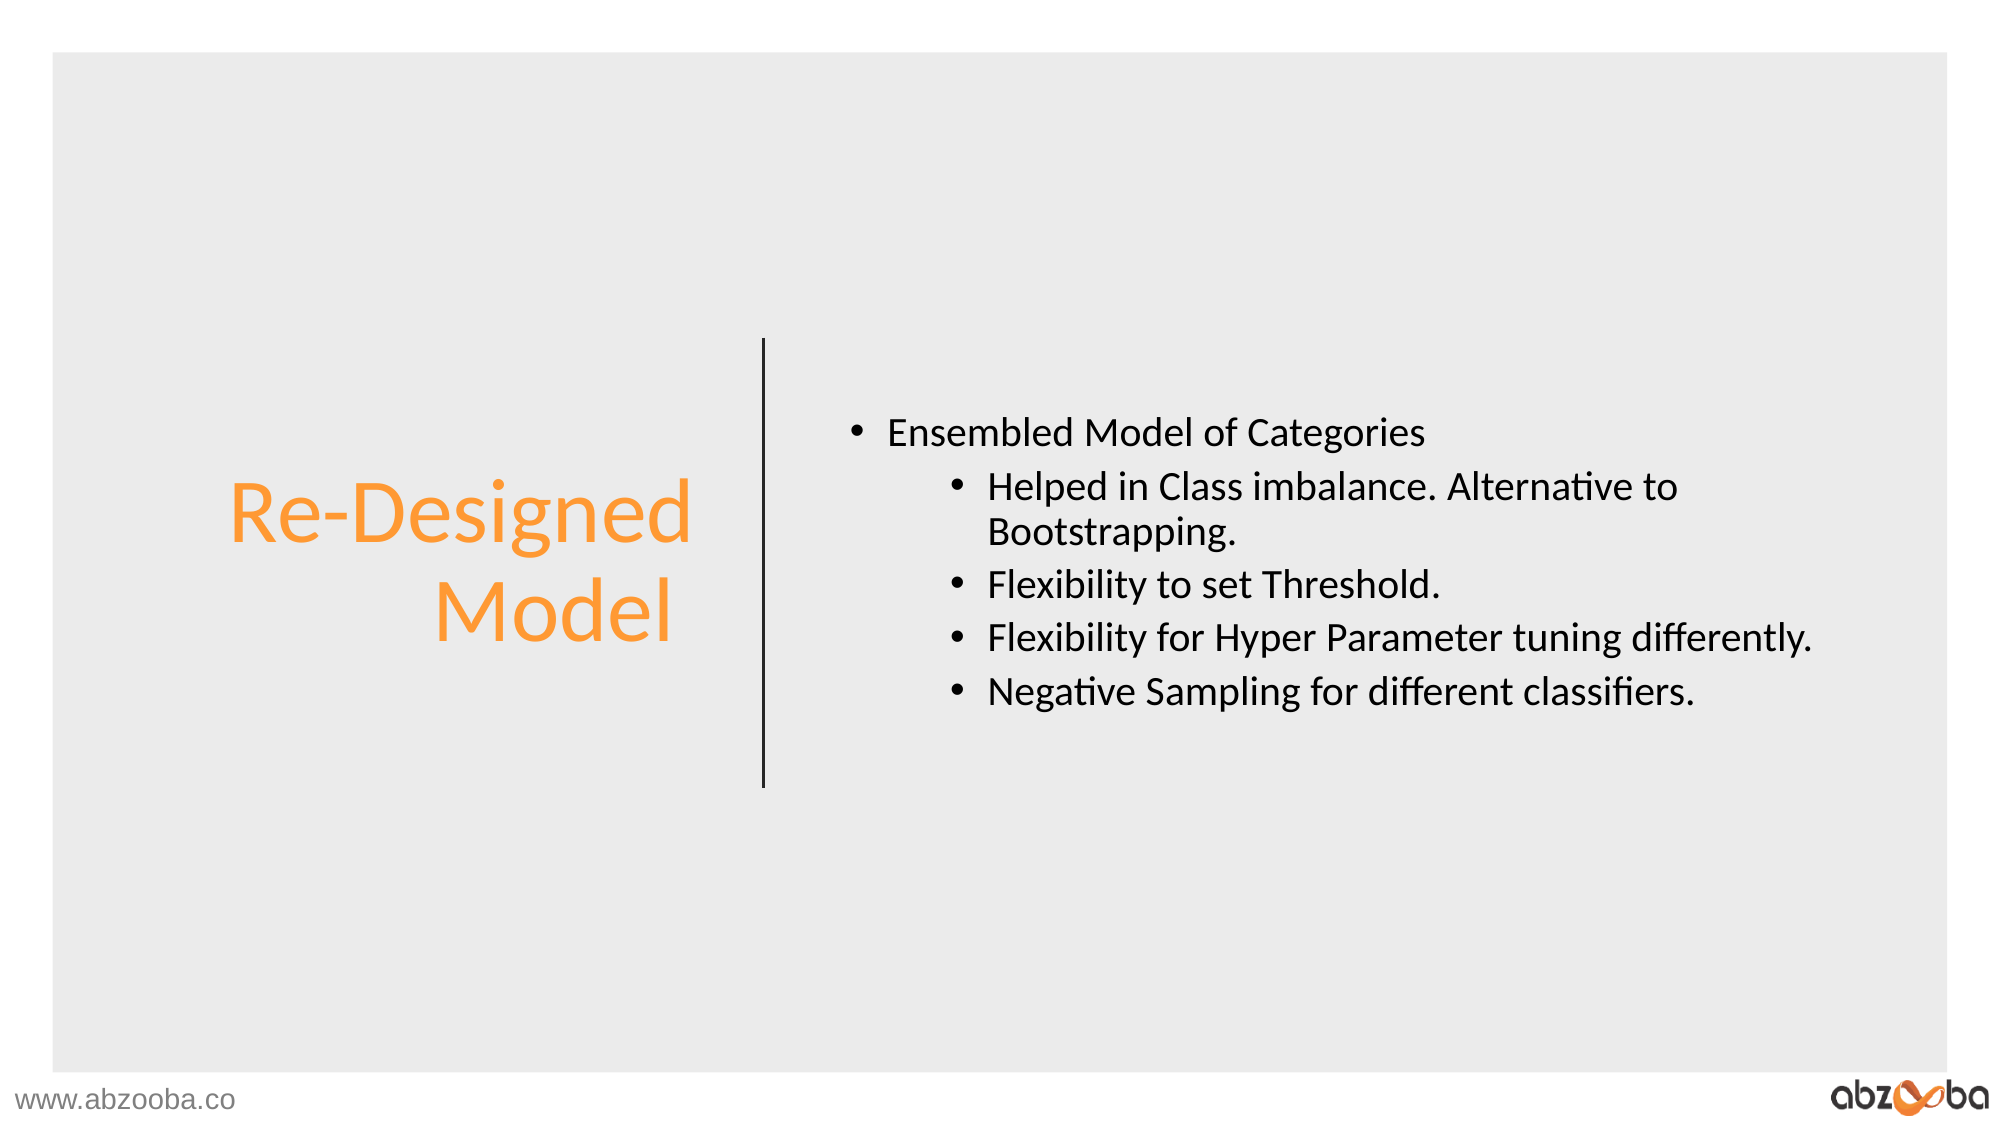

# Re-Designed Model
Ensembled Model of Categories
Helped in Class imbalance. Alternative to Bootstrapping.
Flexibility to set Threshold.
Flexibility for Hyper Parameter tuning differently.
Negative Sampling for different classifiers.